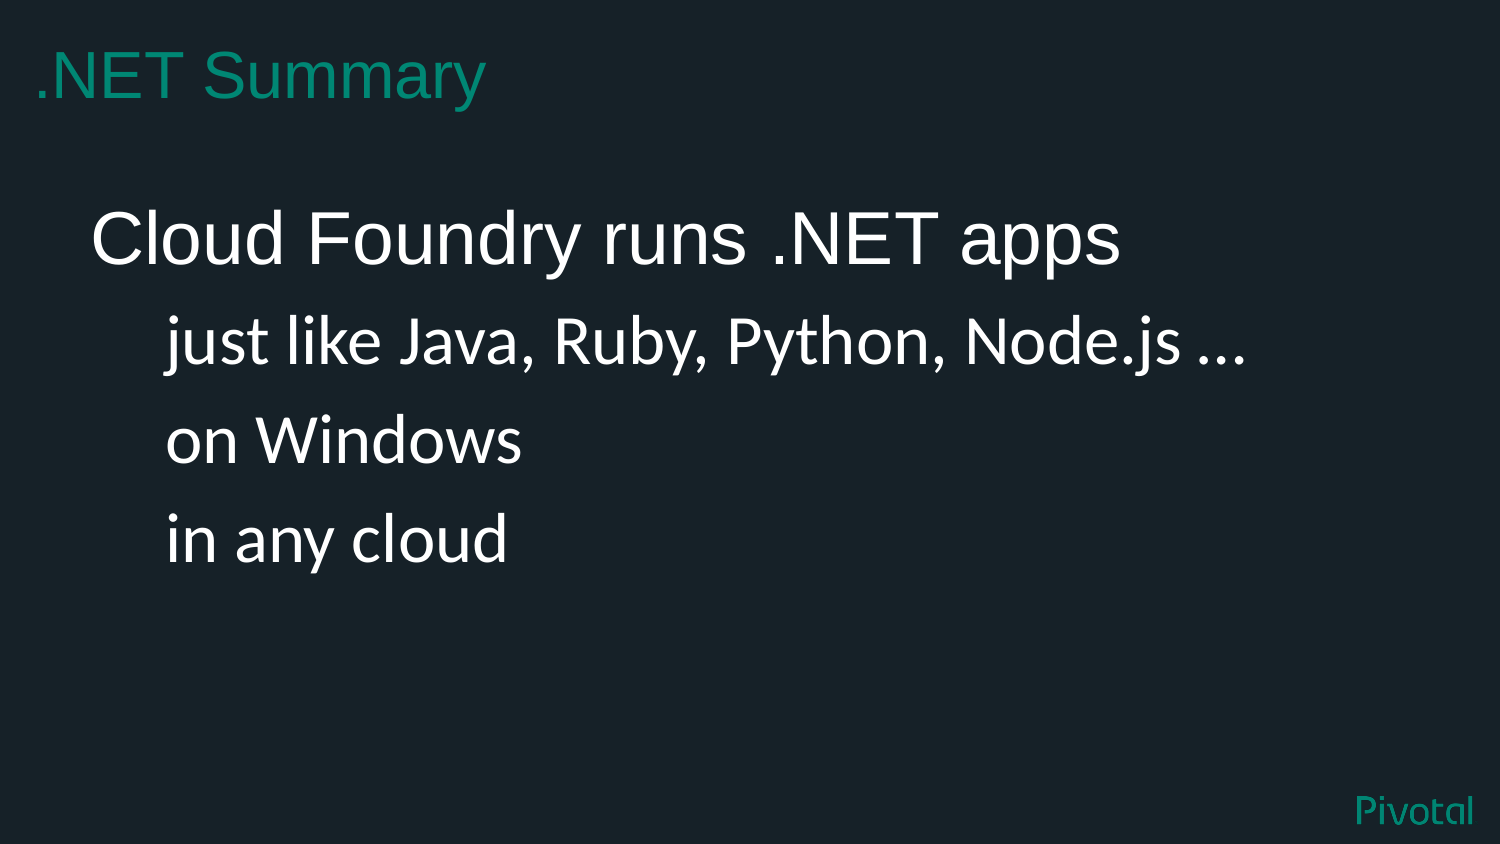

# .NET Summary
Cloud Foundry runs .NET apps
just like Java, Ruby, Python, Node.js …
on Windows
in any cloud